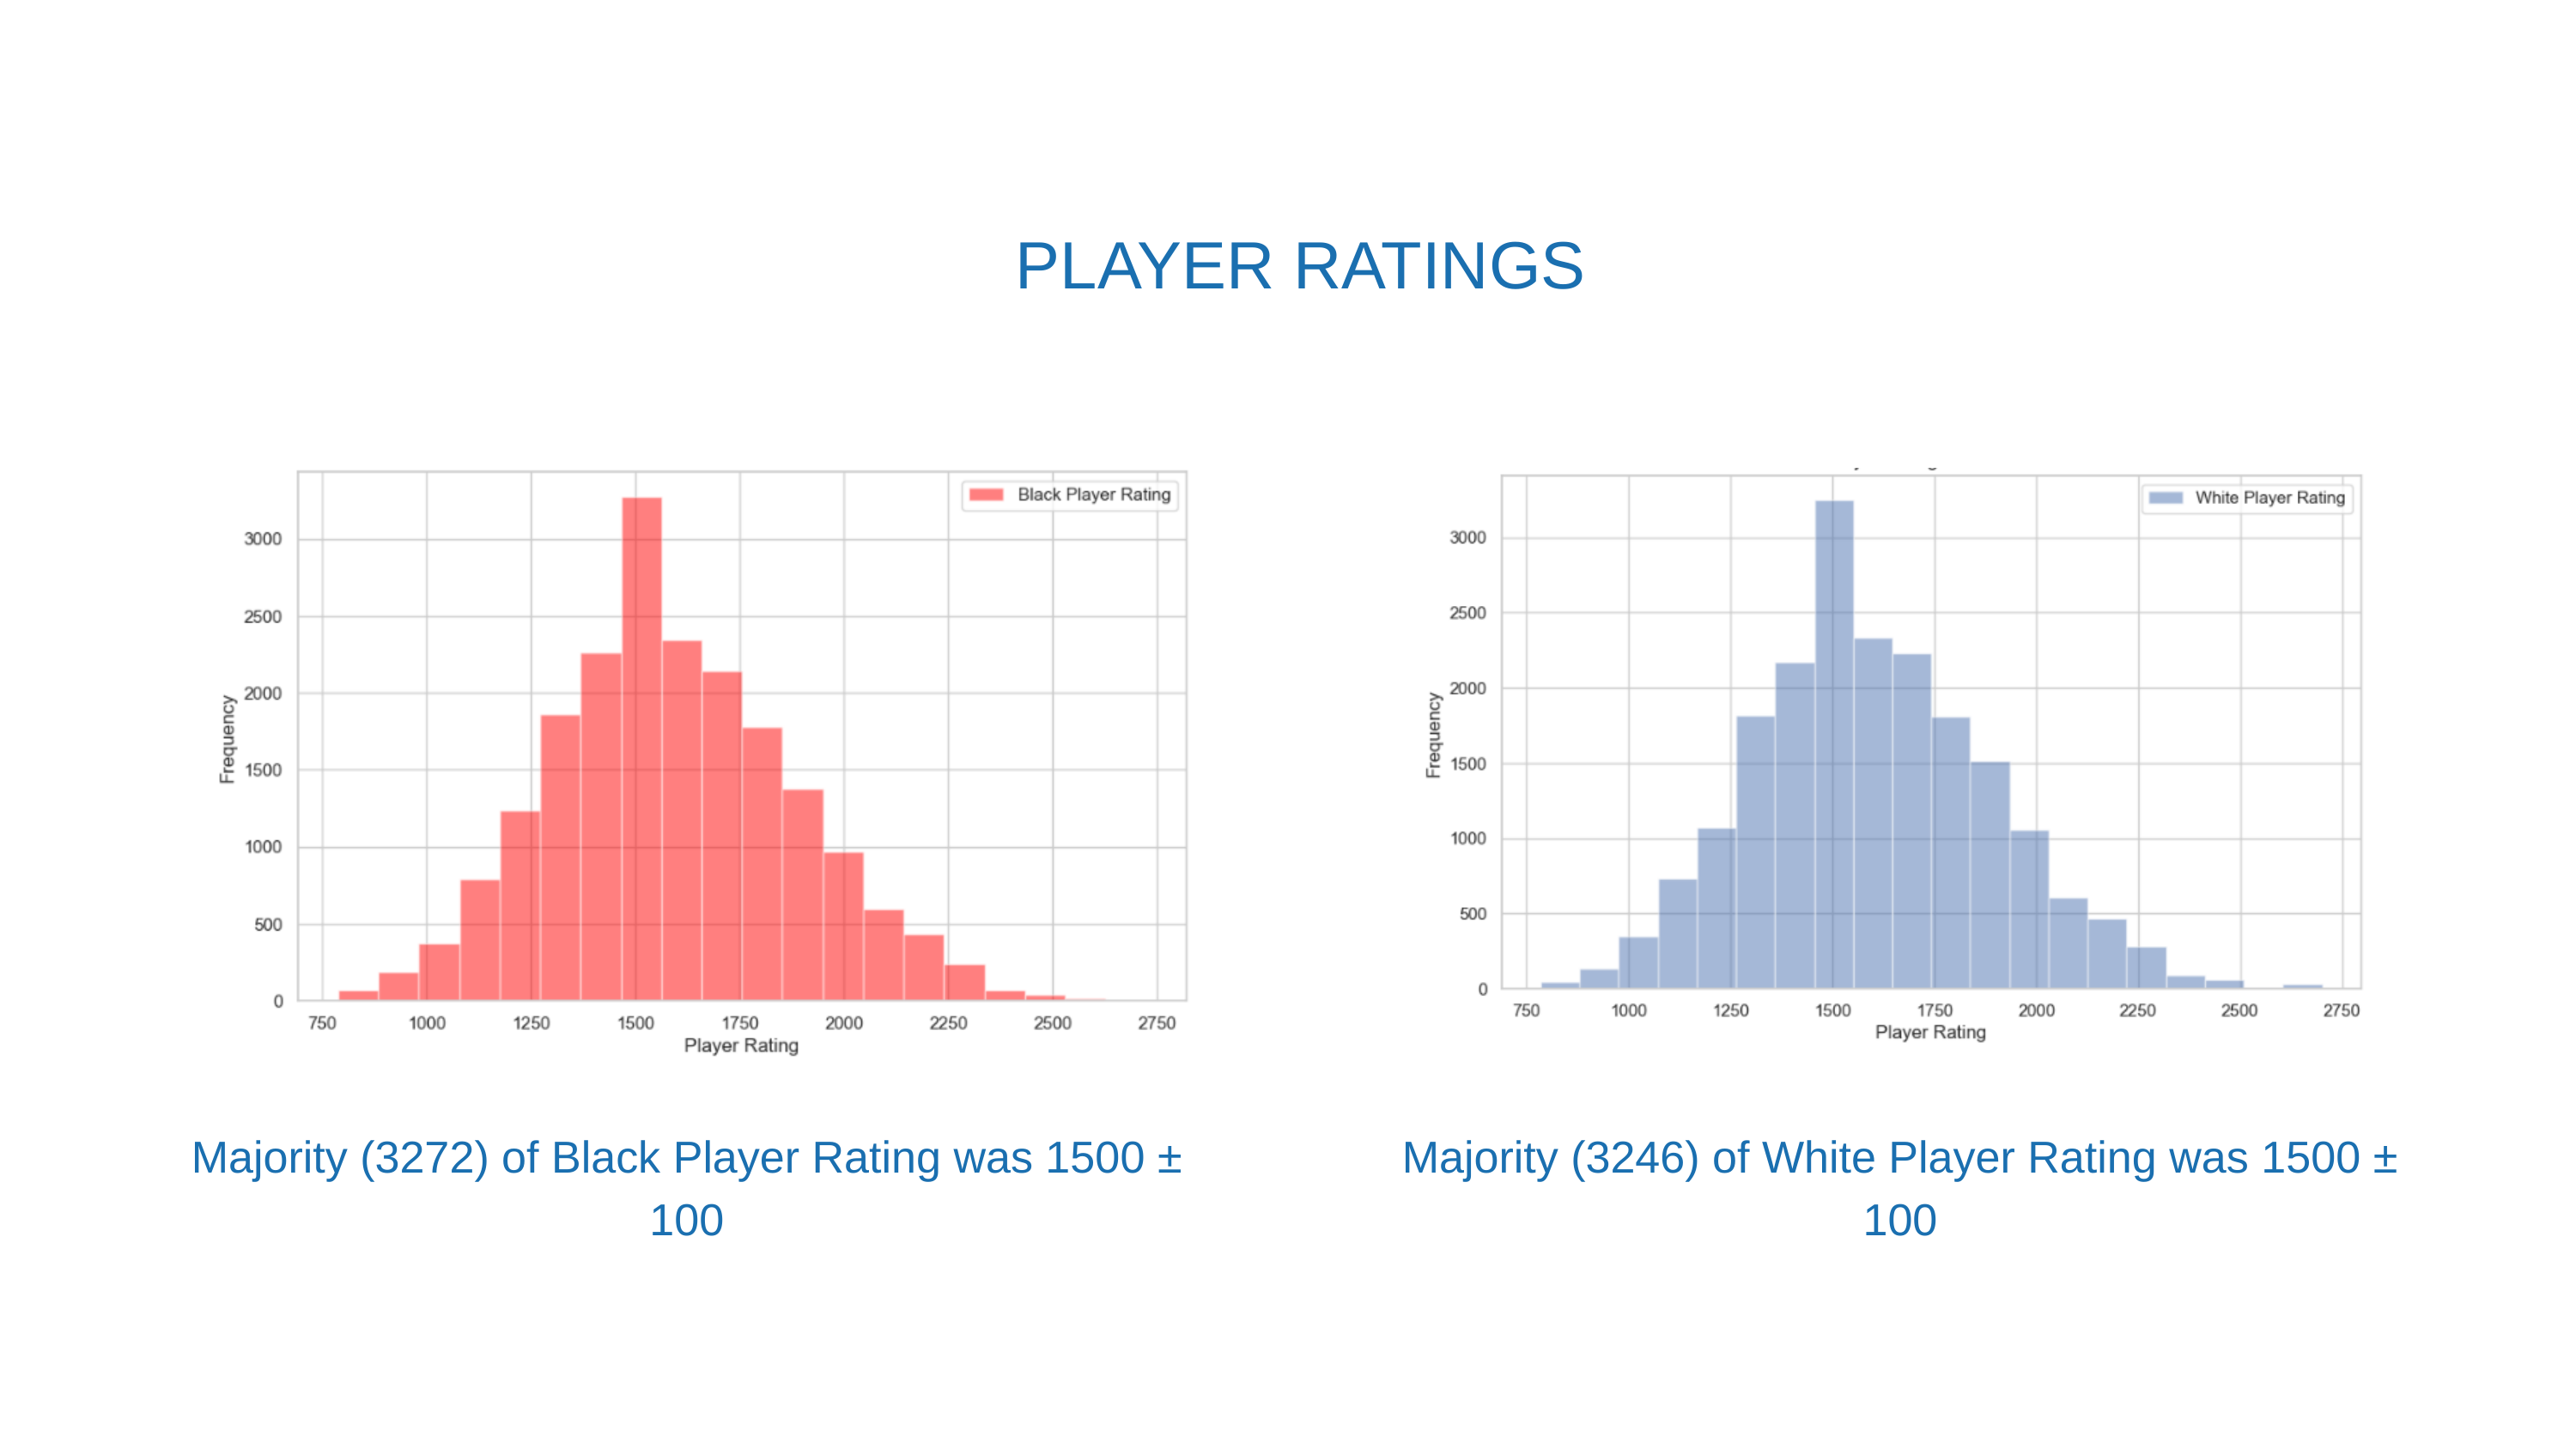

PLAYER RATINGS

Majority (3272) of Black Player Rating was 1500 ± 100
Majority (3246) of White Player Rating was 1500 ± 100